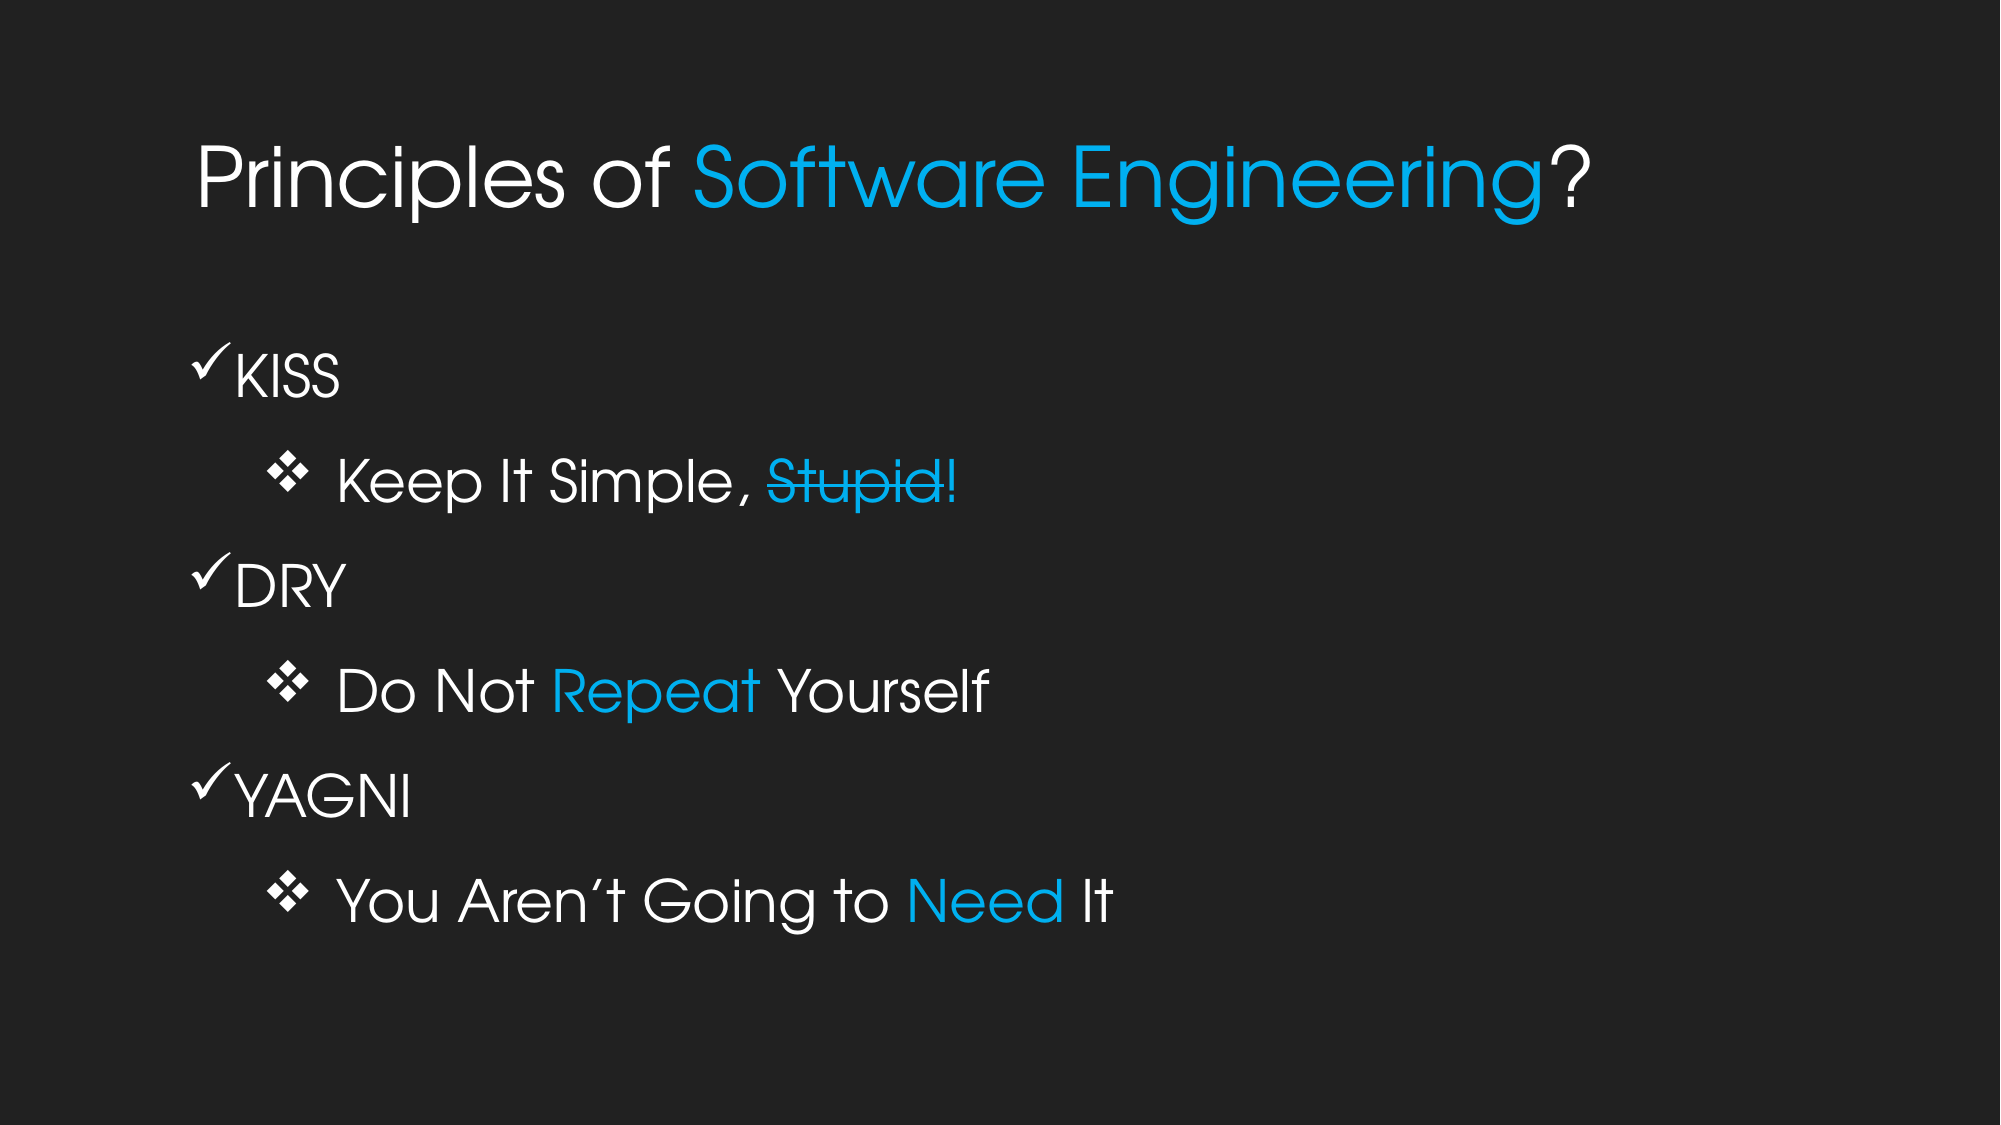

Principles of Software Engineering?
KISS
Keep It Simple, Stupid!
DRY
Do Not Repeat Yourself
YAGNI
You Aren’t Going to Need It